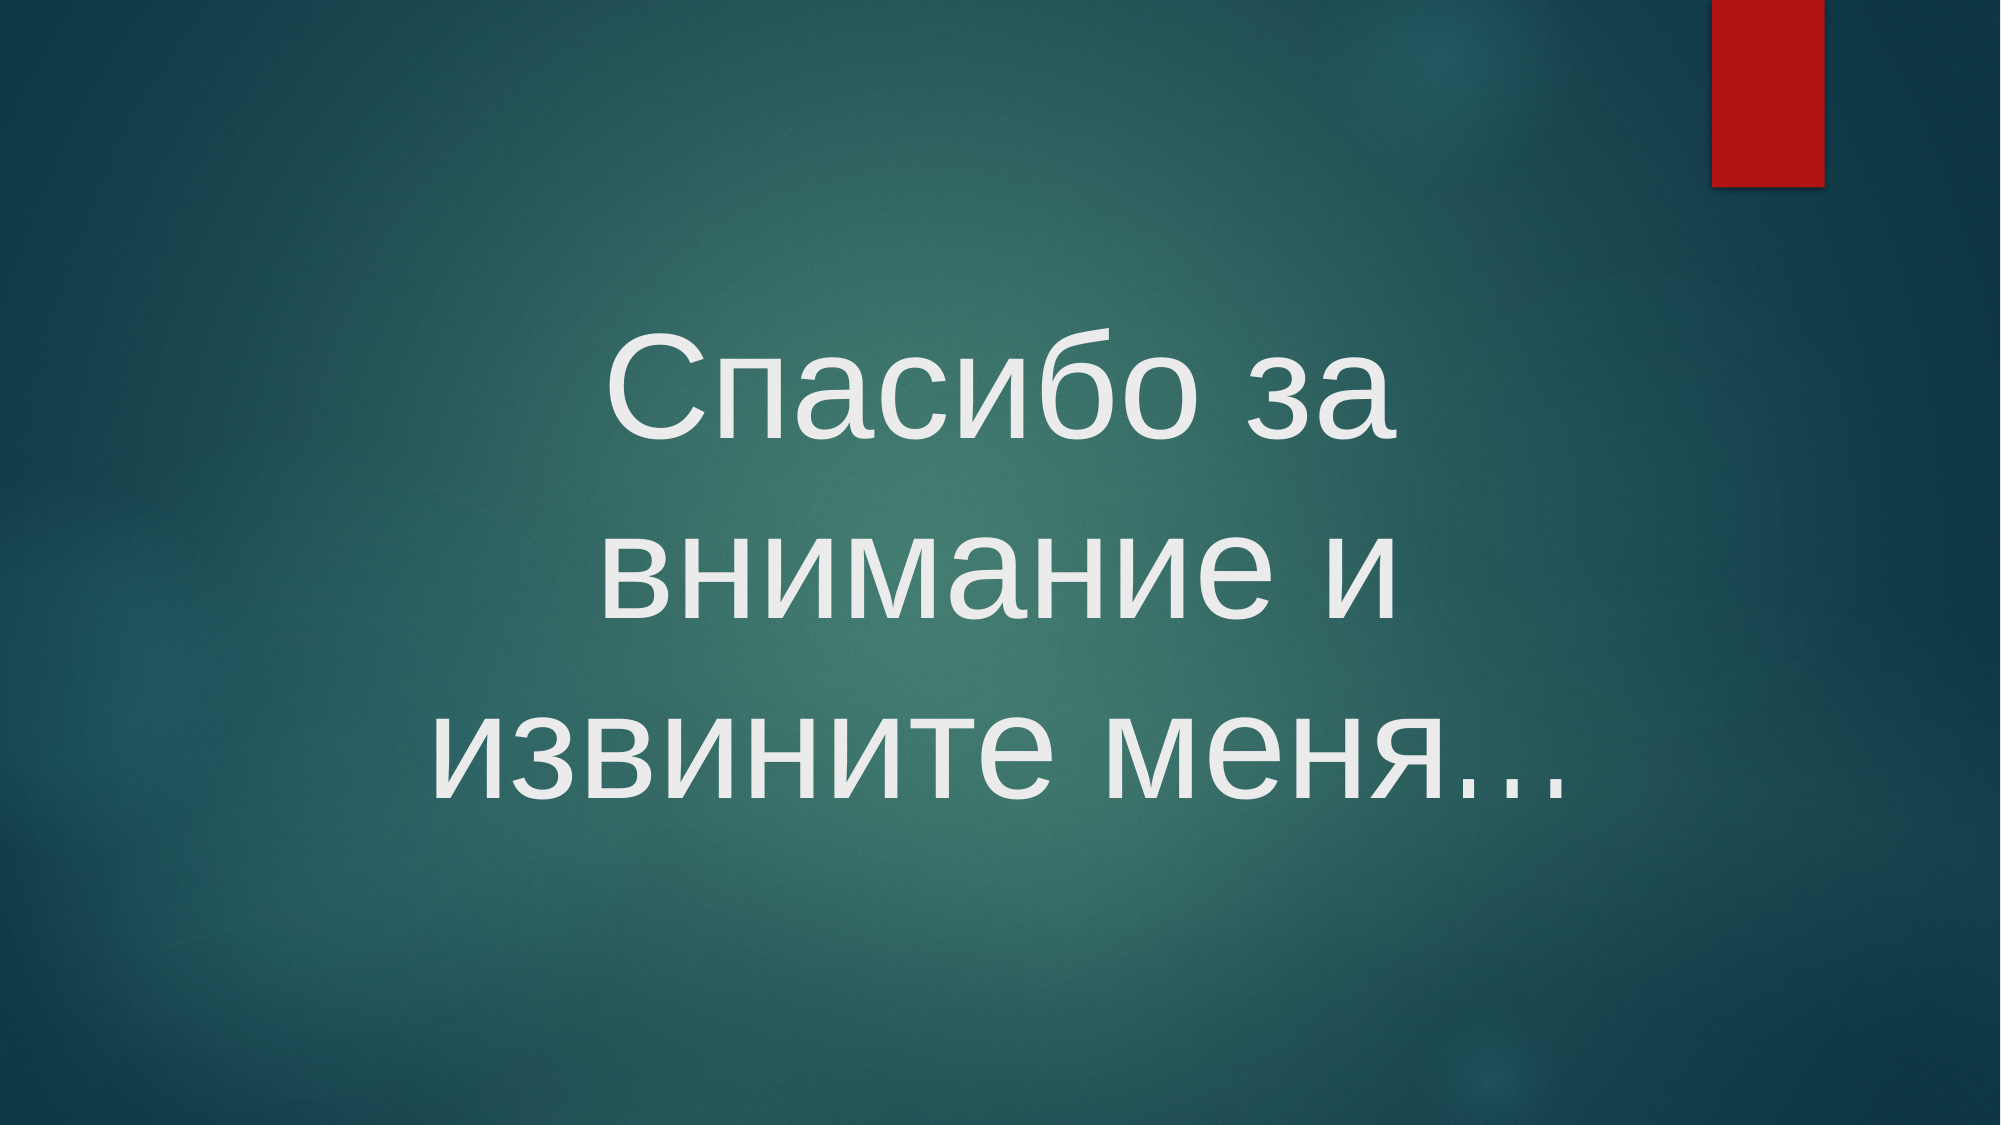

# Спасибо за внимание и извините меня…